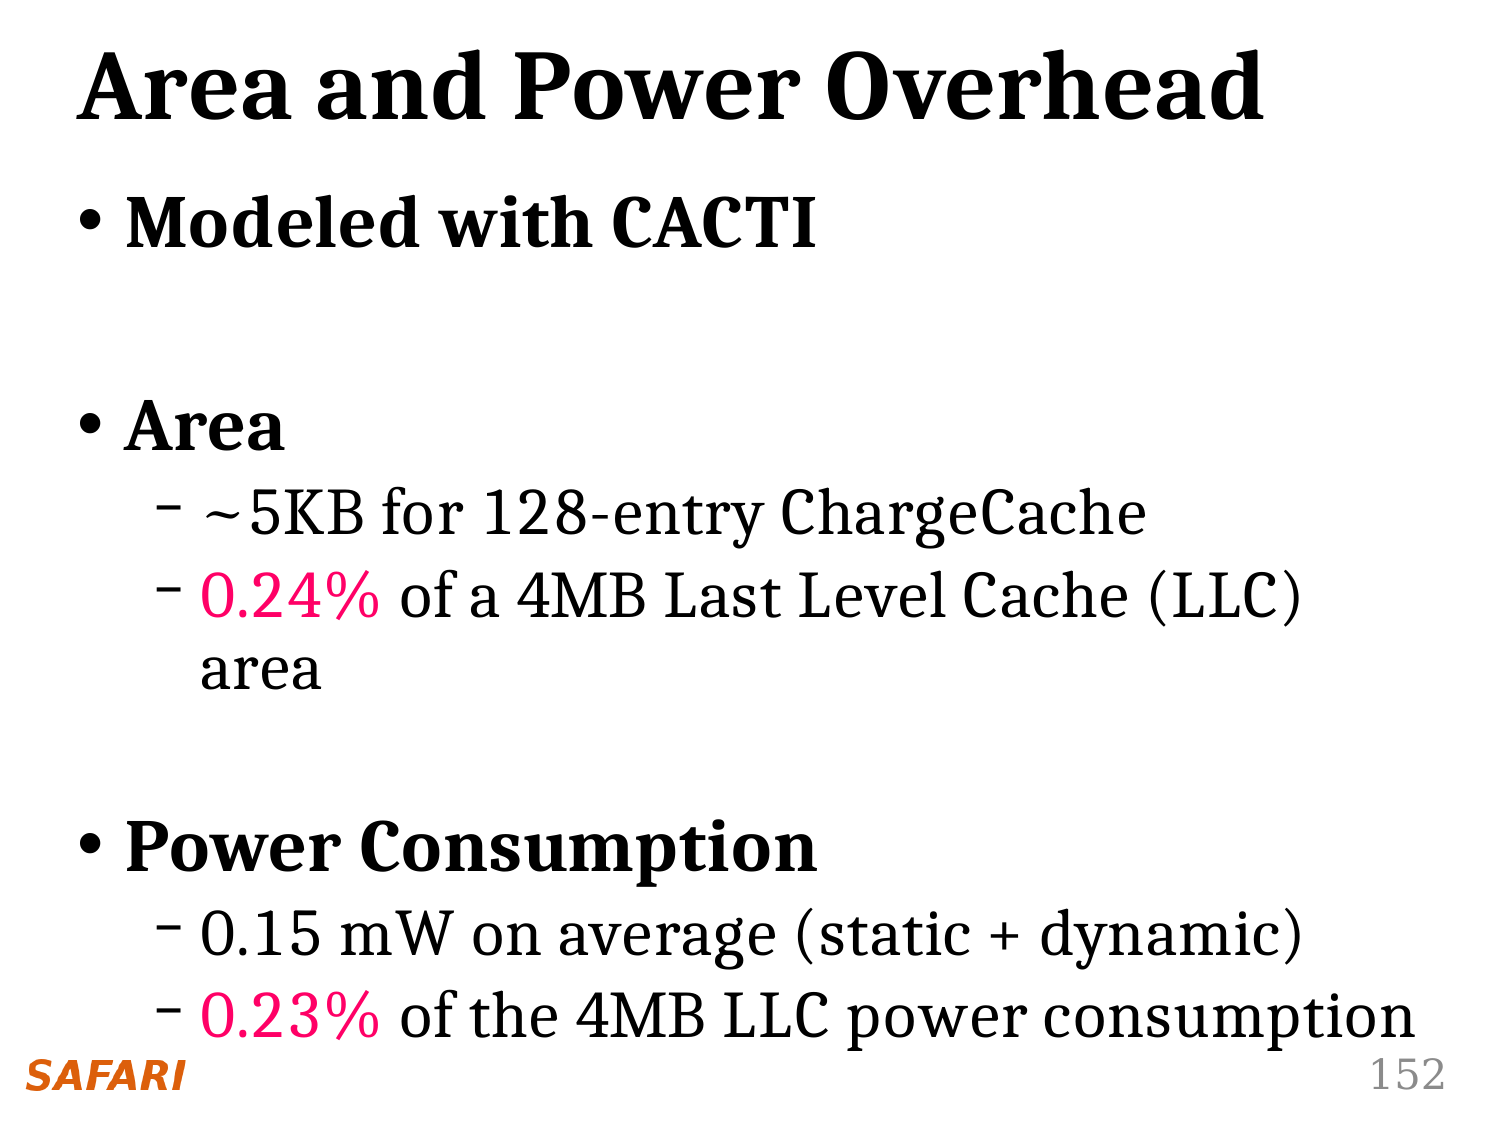

# Area and Power Overhead
Modeled with CACTI

Area
~5KB for 128-entry ChargeCache
0.24% of a 4MB Last Level Cache (LLC) area

Power Consumption
0.15 mW on average (static + dynamic)
0.23% of the 4MB LLC power consumption